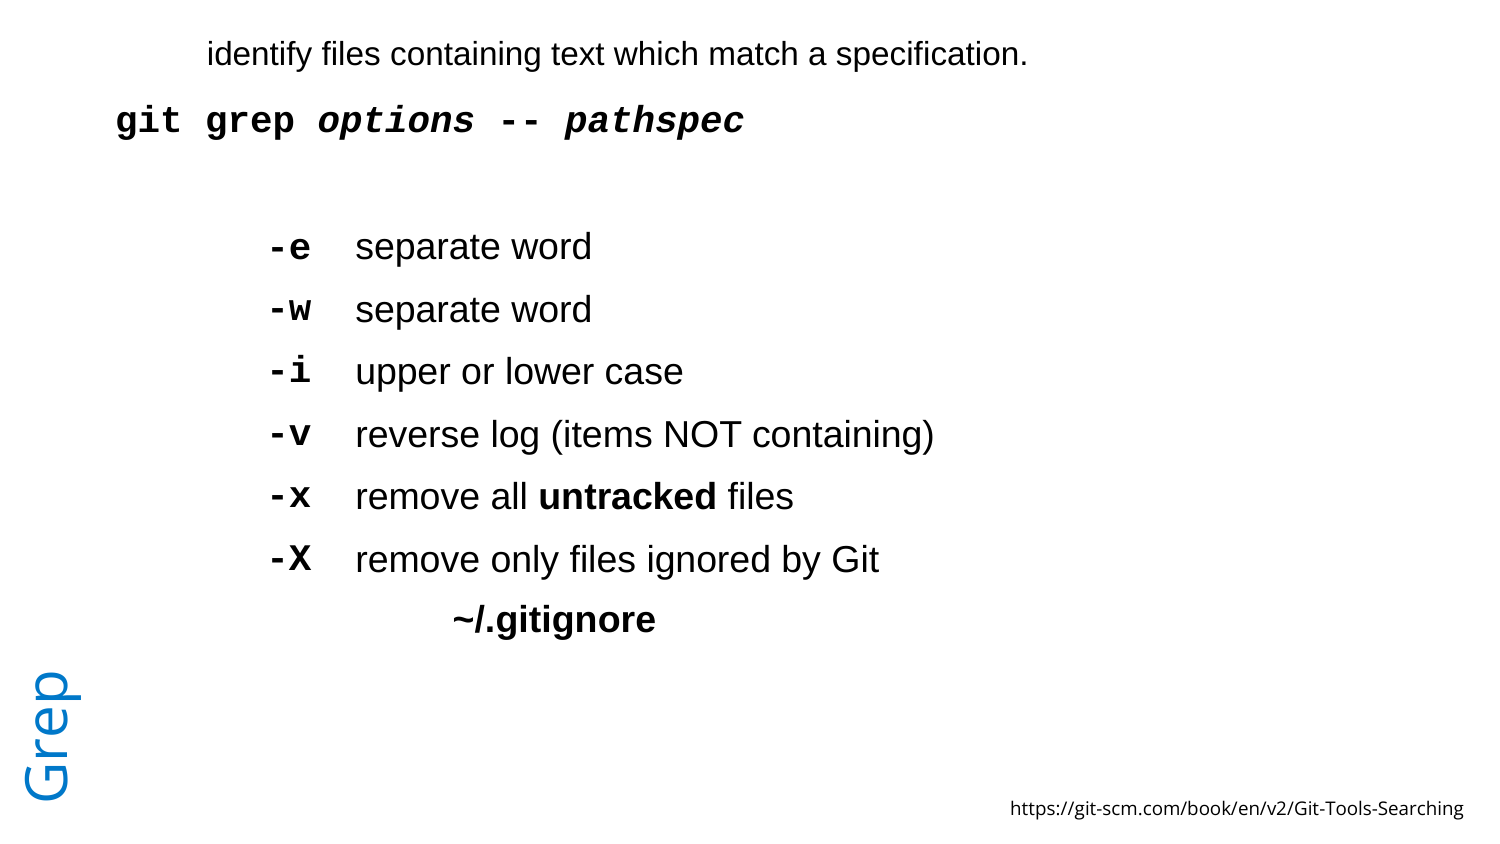

identify files containing text which match a specification.
git grep options -- pathspec
separate word
-e
-w
separate word
-i
upper or lower case
# Grep
-v
reverse log (items NOT containing)
-x
remove all untracked files
-X
remove only files ignored by Git
~/.gitignore
https://git-scm.com/book/en/v2/Git-Tools-Searching